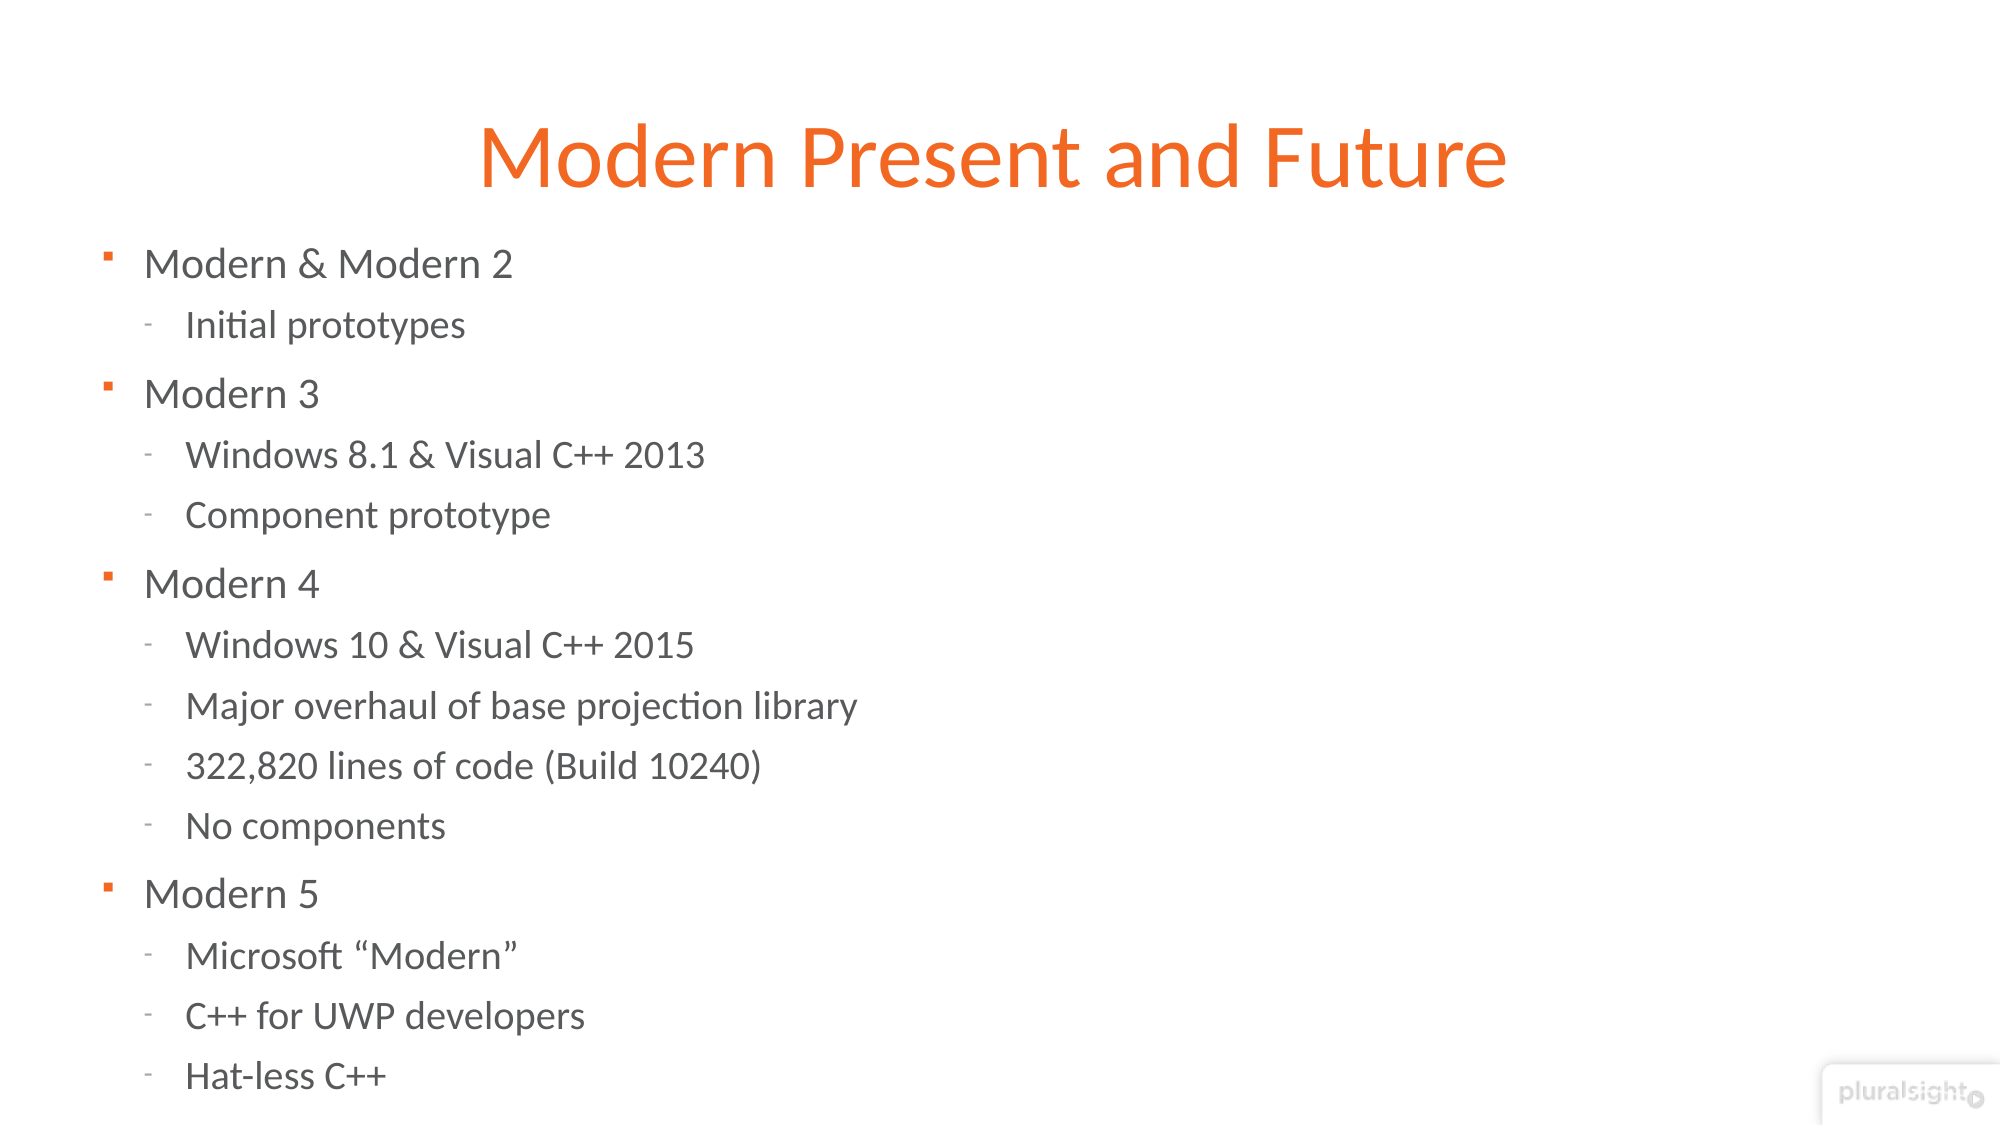

# Modern Present and Future
Modern & Modern 2
Initial prototypes
Modern 3
Windows 8.1 & Visual C++ 2013
Component prototype
Modern 4
Windows 10 & Visual C++ 2015
Major overhaul of base projection library
322,820 lines of code (Build 10240)
No components
Modern 5
Microsoft “Modern”
C++ for UWP developers
Hat-less C++